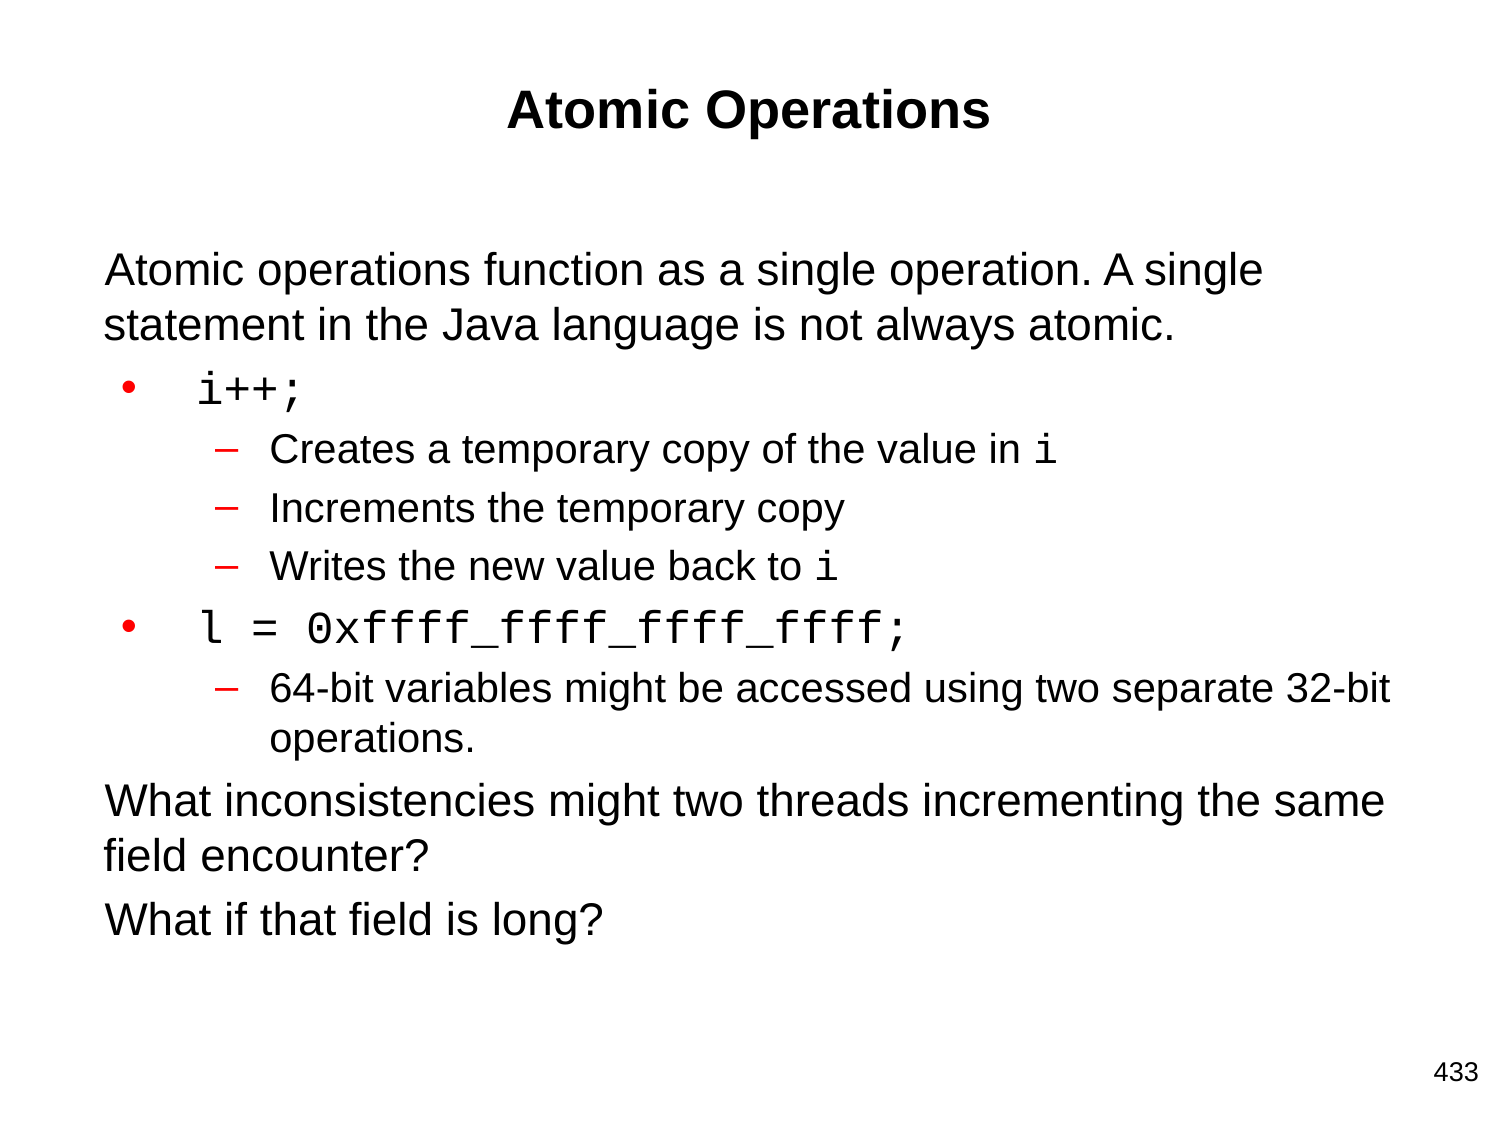

# Atomic Operations
Atomic operations function as a single operation. A single statement in the Java language is not always atomic.
i++;
Creates a temporary copy of the value in i
Increments the temporary copy
Writes the new value back to i
l = 0xffff_ffff_ffff_ffff;
64-bit variables might be accessed using two separate 32-bit operations.
What inconsistencies might two threads incrementing the same field encounter?
What if that field is long?
433